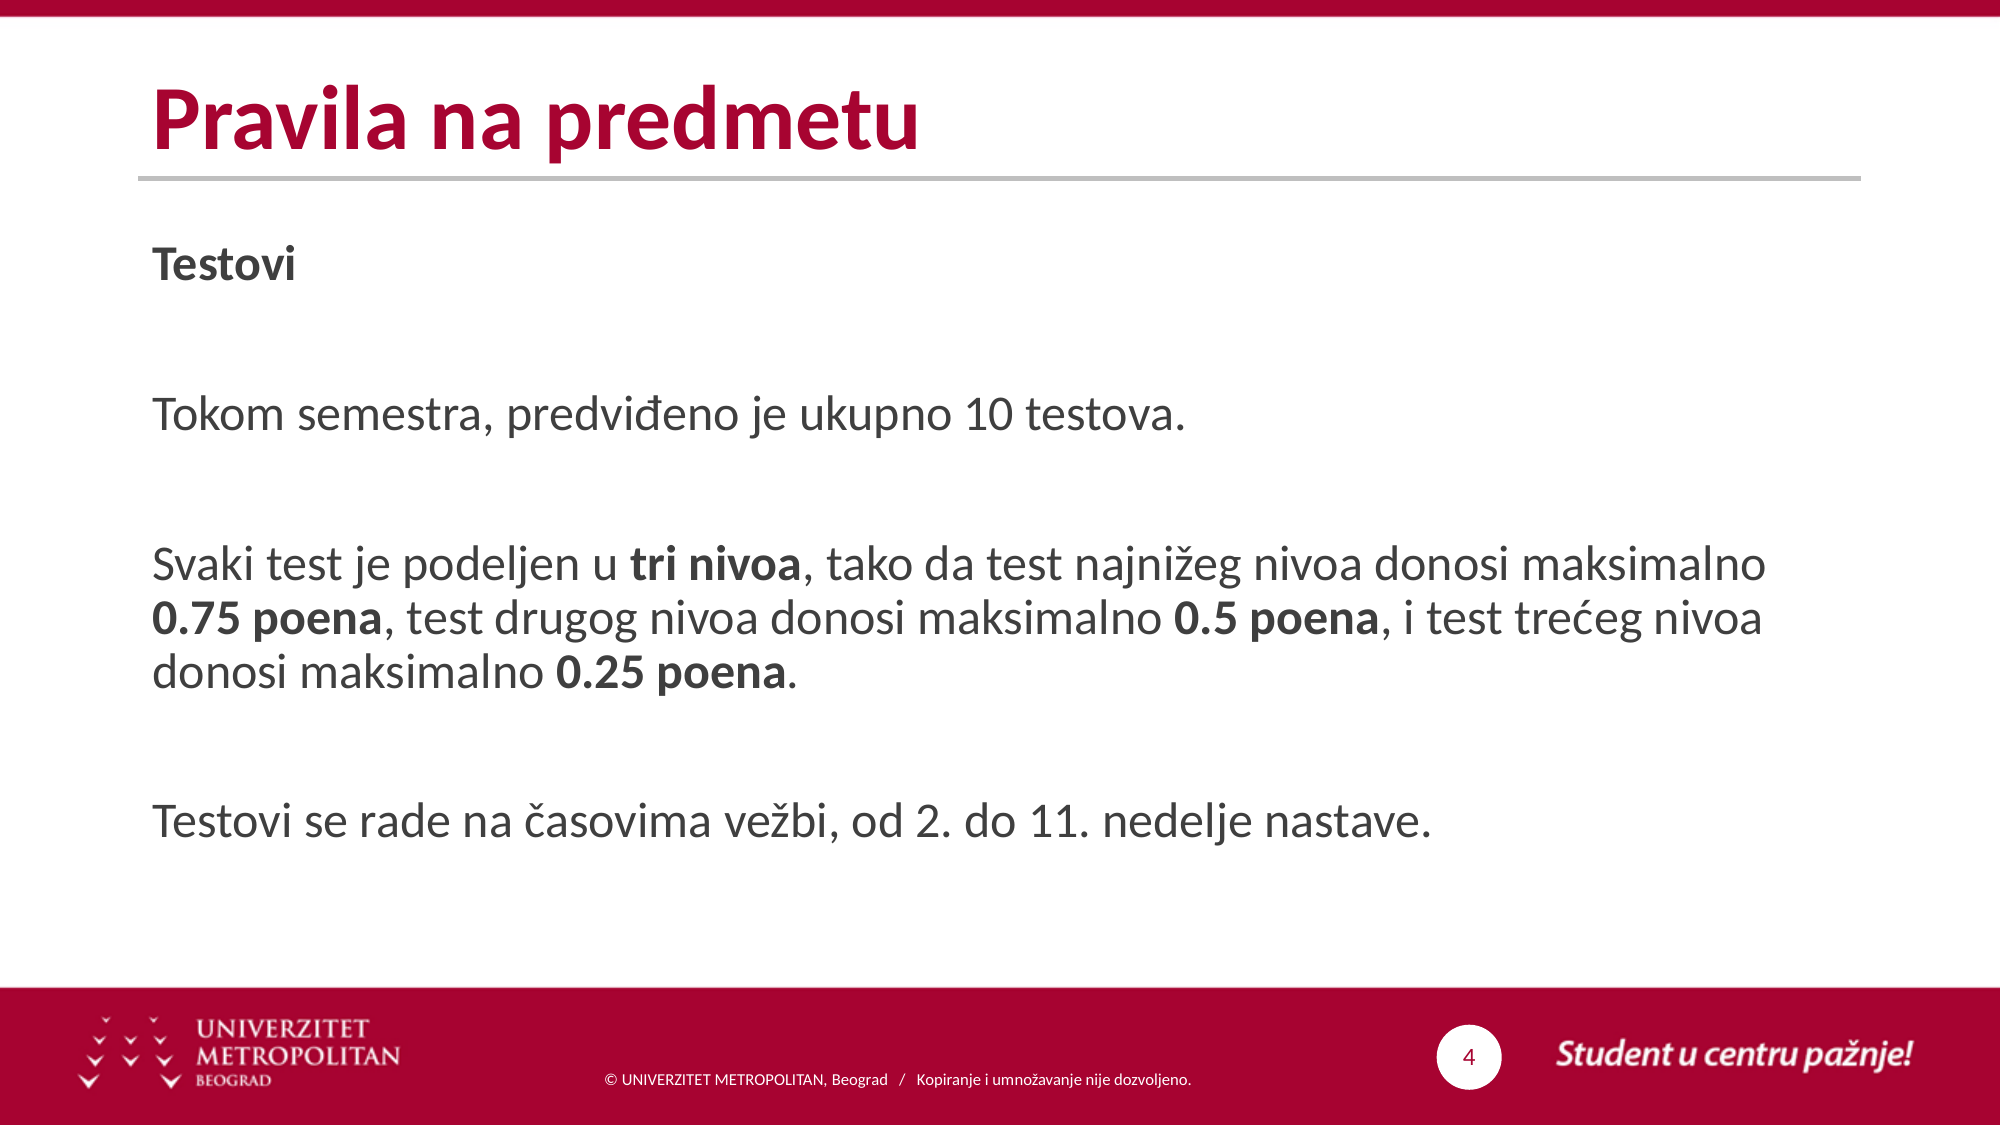

# Pravila na predmetu
Testovi

Tokom semestra, predviđeno je ukupno 10 testova.

Svaki test je podeljen u tri nivoa, tako da test najnižeg nivoa donosi maksimalno 0.75 poena, test drugog nivoa donosi maksimalno 0.5 poena, i test trećeg nivoa donosi maksimalno 0.25 poena.

Testovi se rade na časovima vežbi, od 2. do 11. nedelje nastave.